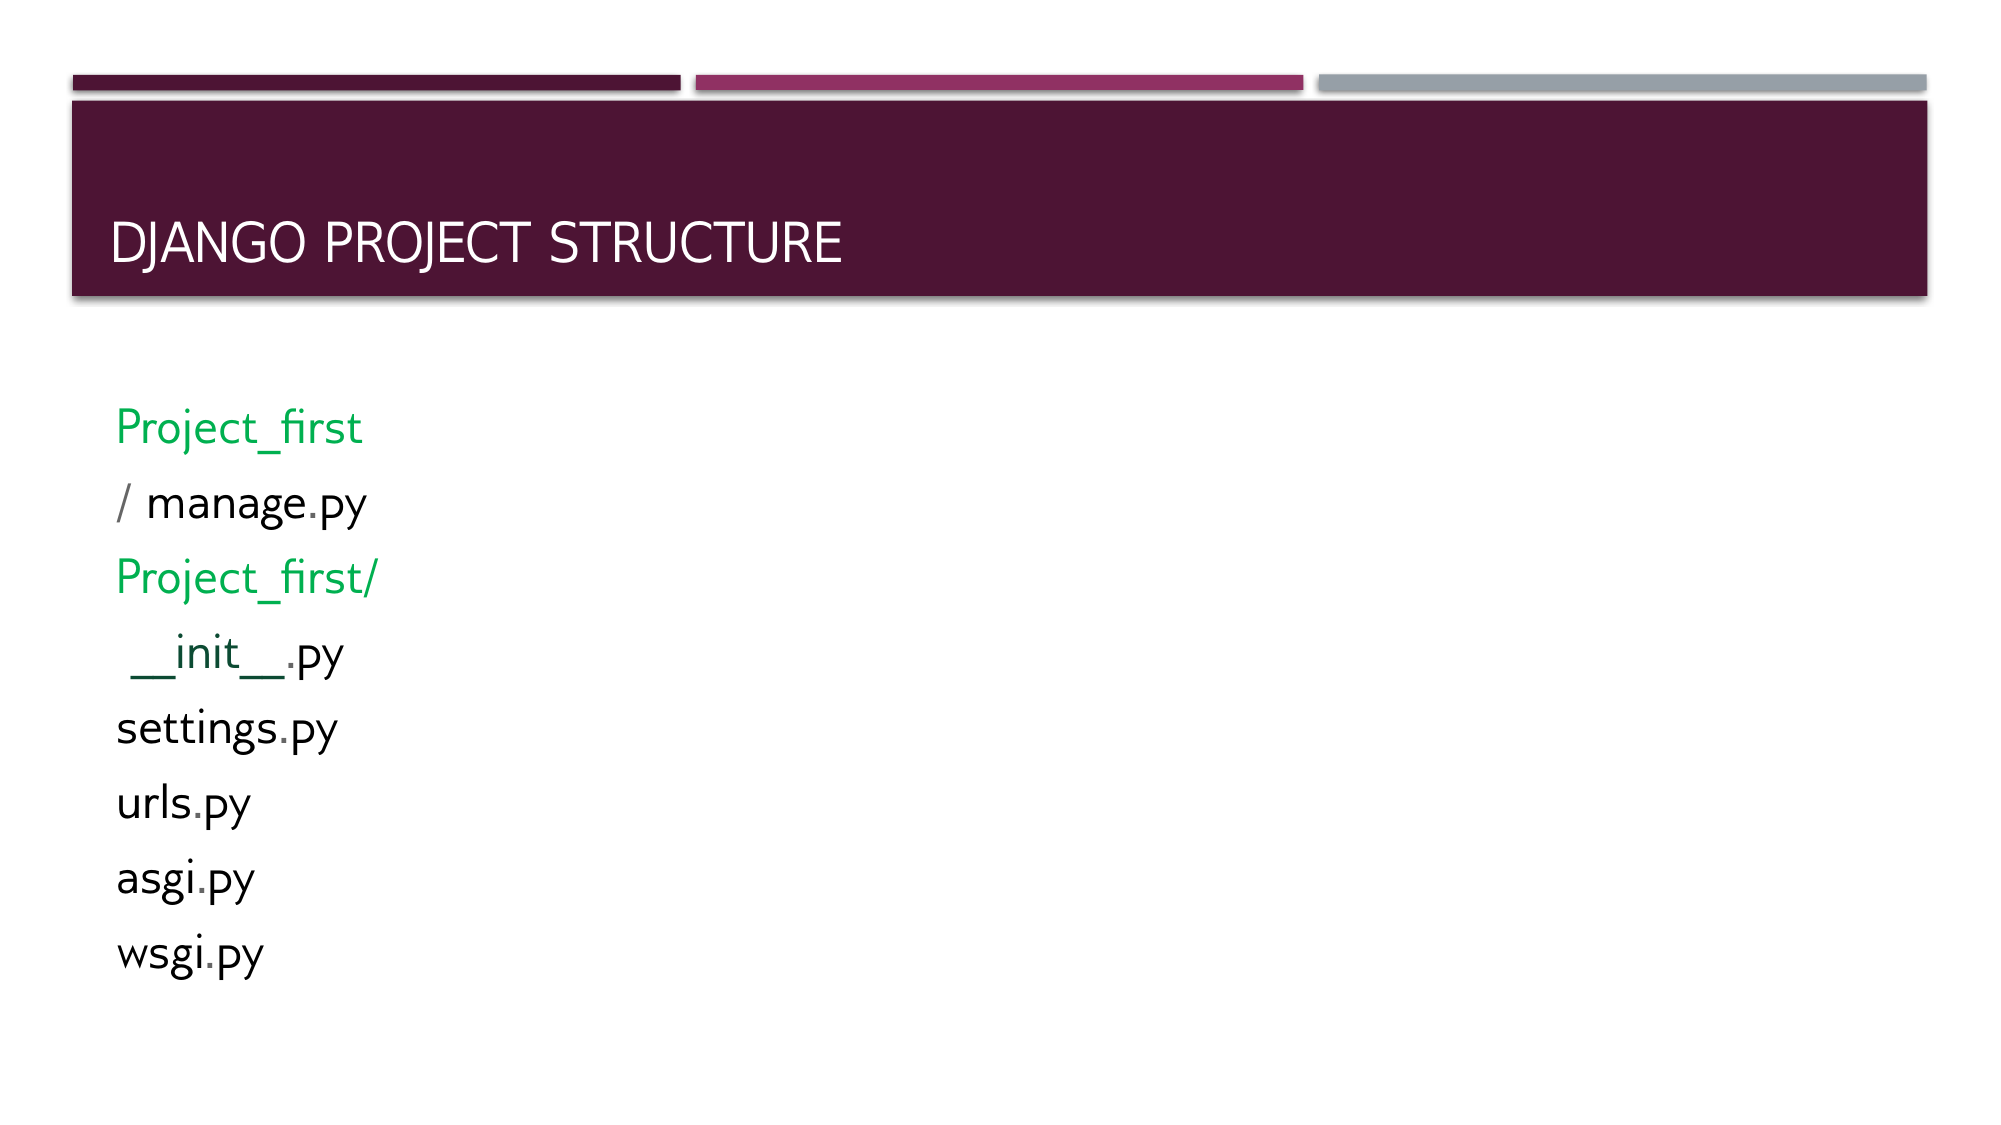

# Django project structure
Project_first
/ manage.py
Project_first/
 __init__.py
settings.py
urls.py
asgi.py
wsgi.py